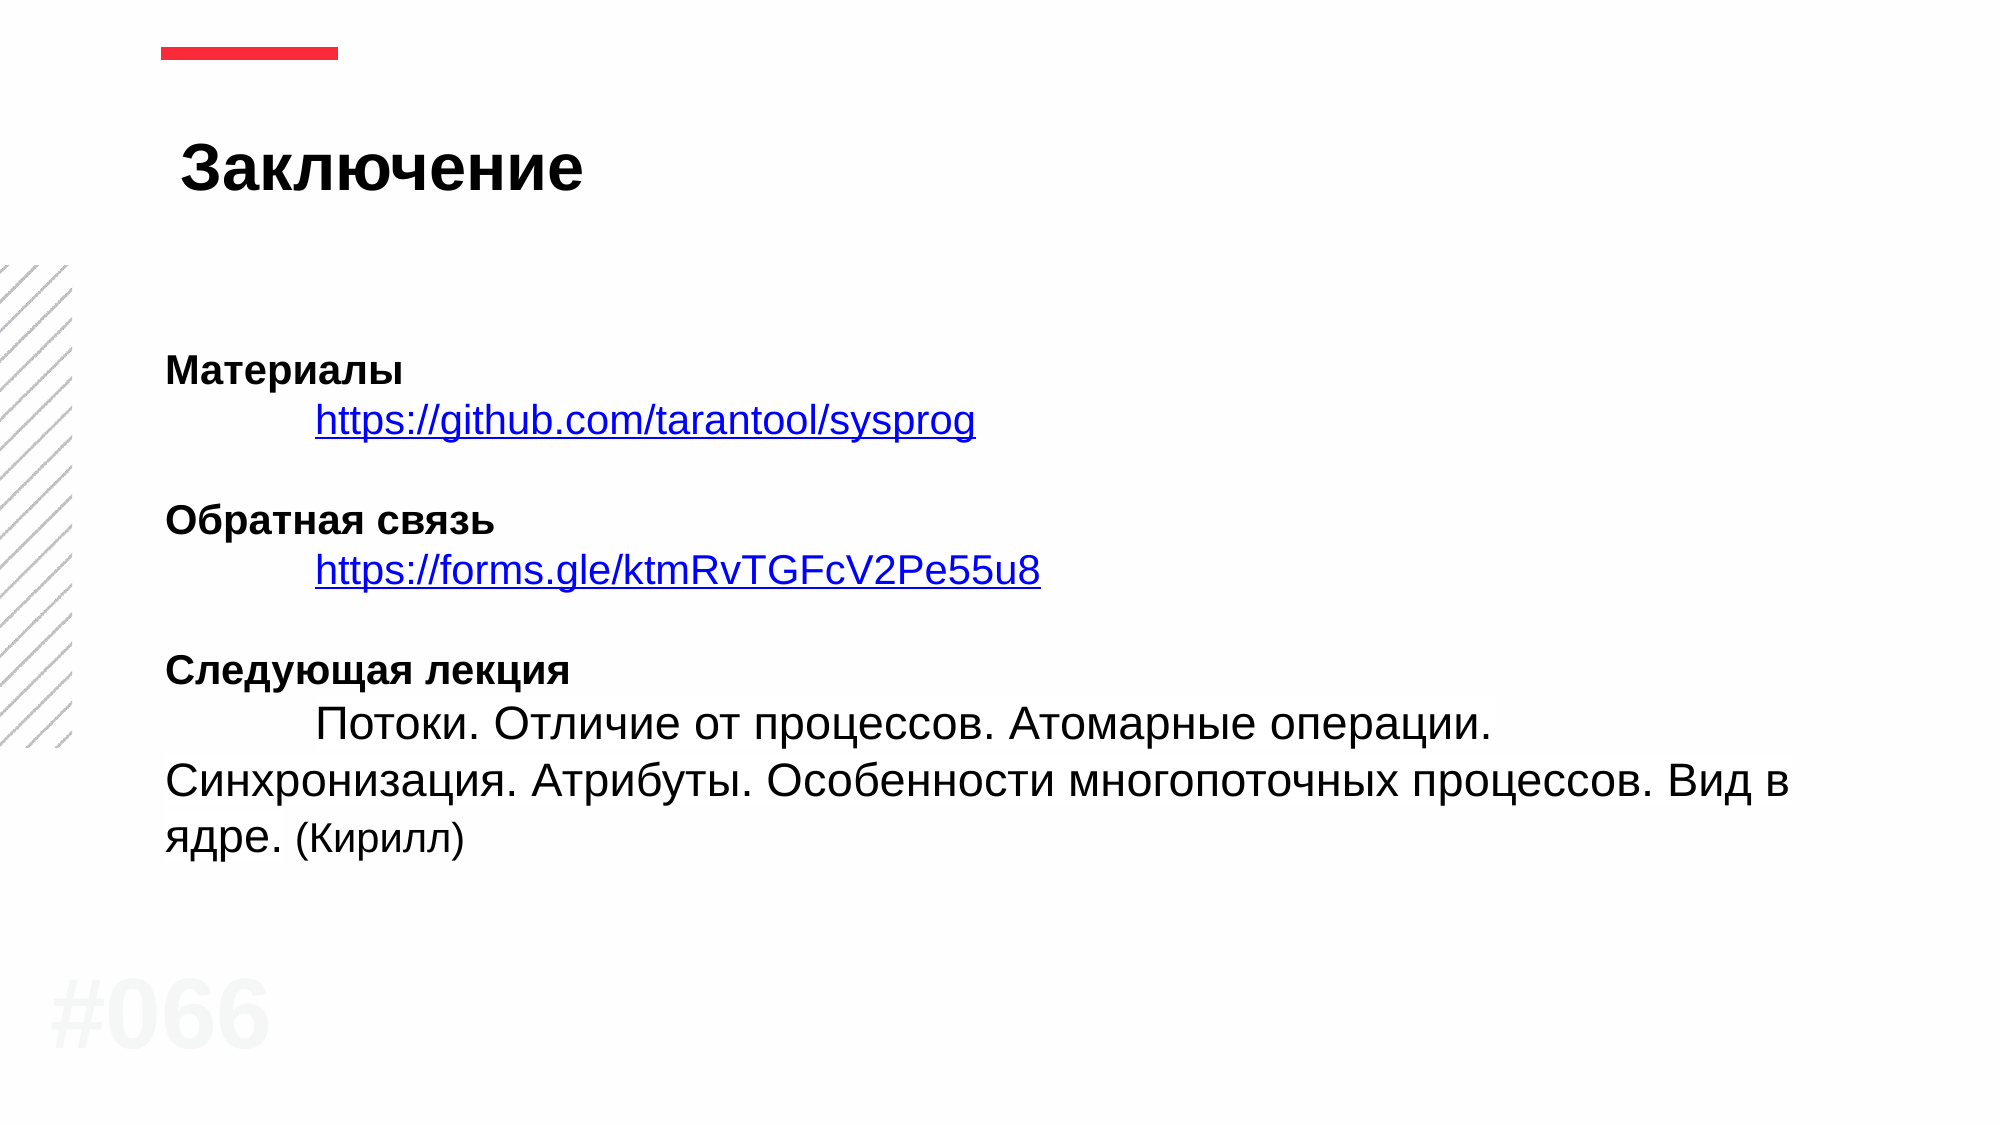

Заключение
Материалы
	https://github.com/tarantool/sysprog
Обратная связь
	https://forms.gle/ktmRvTGFcV2Pe55u8
Следующая лекция
	Потоки. Отличие от процессов. Атомарные операции. Синхронизация. Атрибуты. Особенности многопоточных процессов. Вид в ядре. (Кирилл)

#066